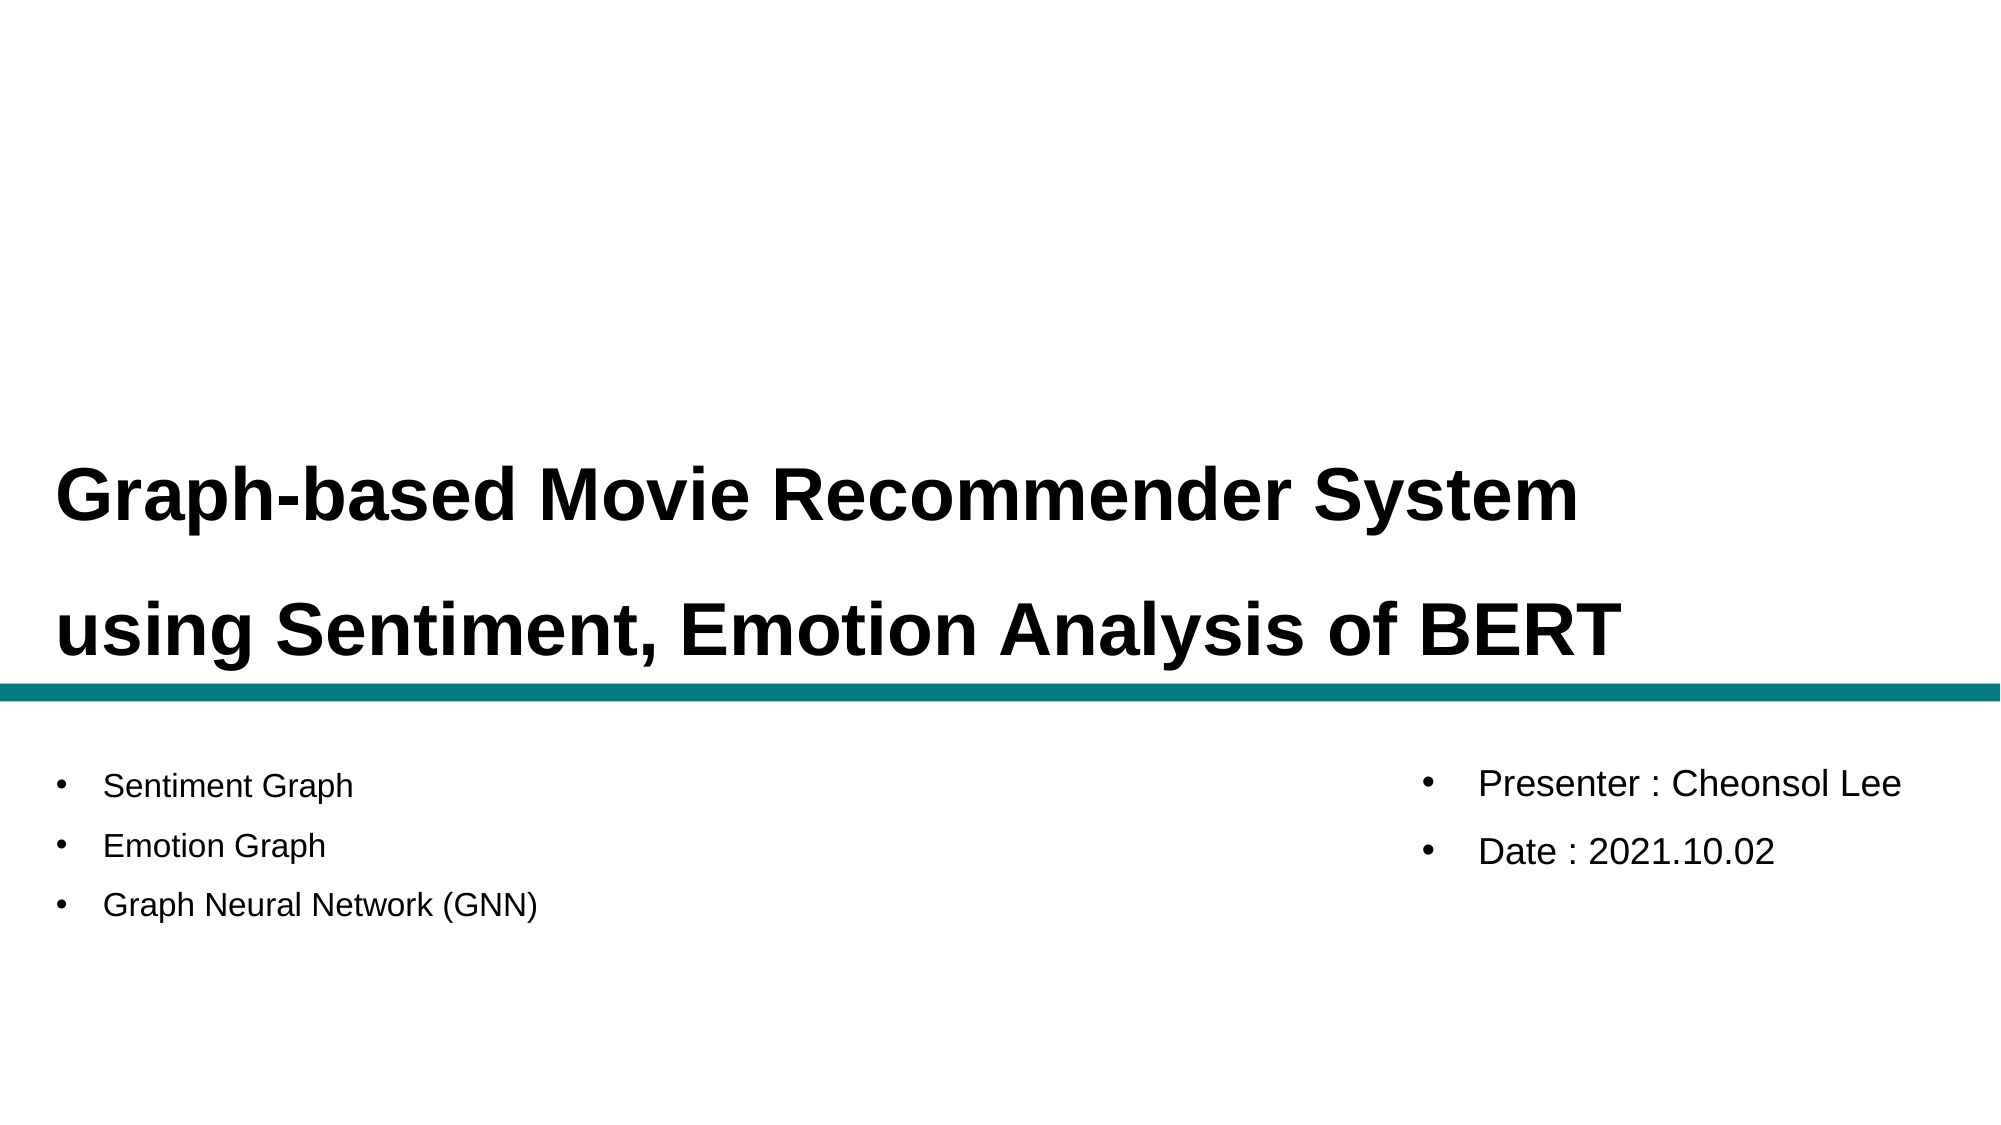

Graph-based Movie Recommender System
using Sentiment, Emotion Analysis of BERT
Presenter : Cheonsol Lee
Date : 2021.10.02
Sentiment Graph
Emotion Graph
Graph Neural Network (GNN)